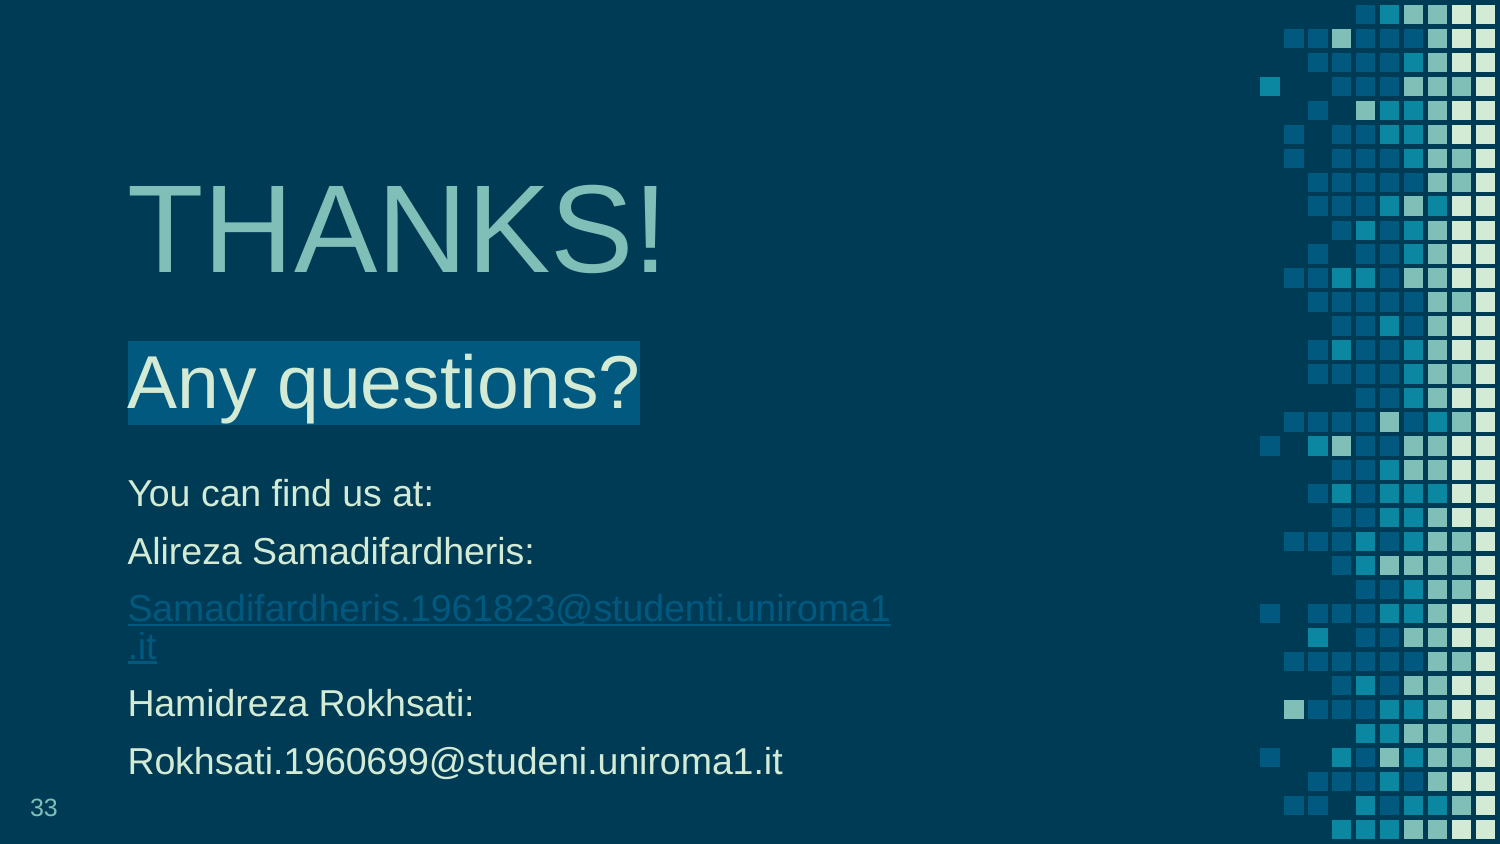

THANKS!
Any questions?
You can find us at:
Alireza Samadifardheris:
Samadifardheris.1961823@studenti.uniroma1.it
Hamidreza Rokhsati:
Rokhsati.1960699@studeni.uniroma1.it
33